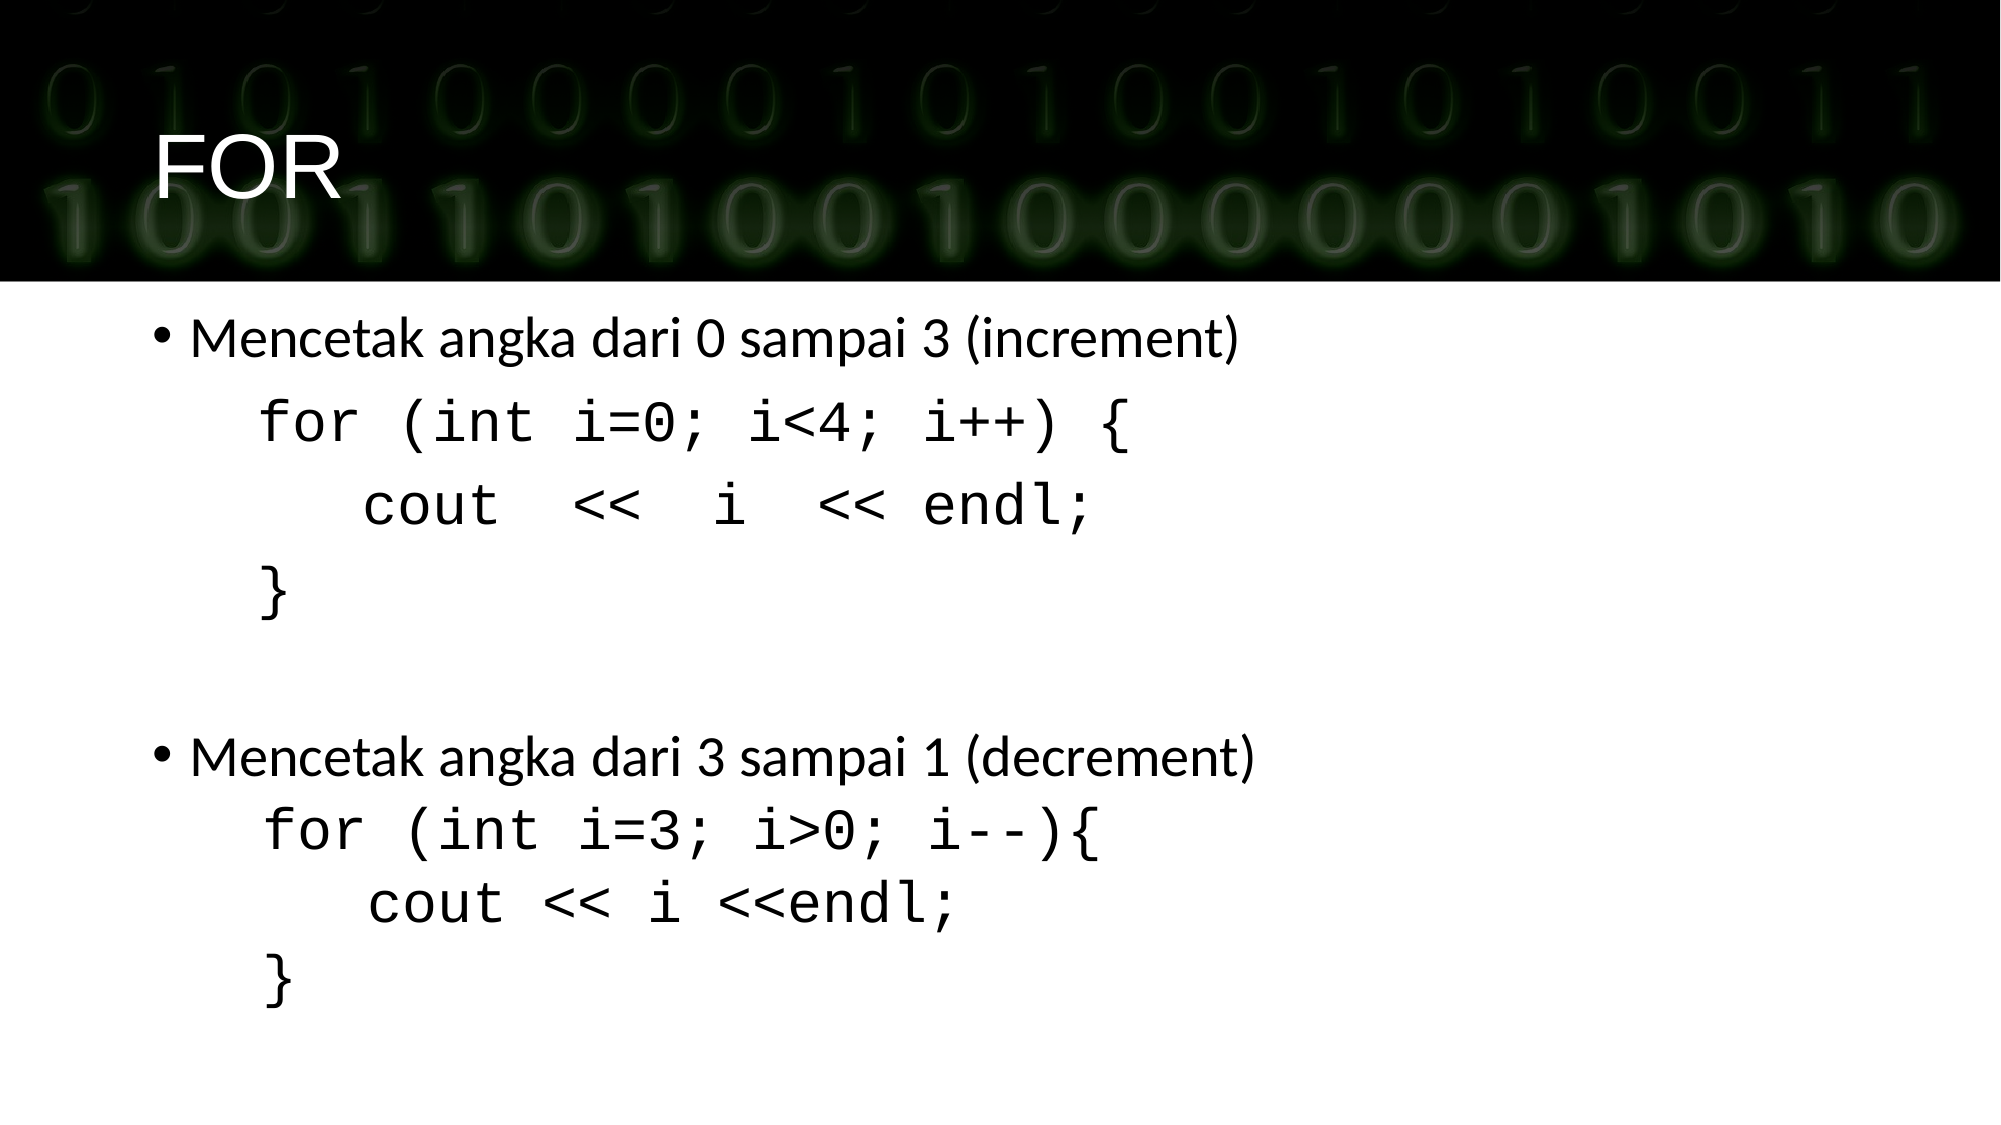

FOR
Mencetak angka dari 0 sampai 3 (increment)
   for (int i=0; i<4; i++) {
      cout  <<  i  << endl;
   }

Mencetak angka dari 3 sampai 1 (decrement)
 for (int i=3; i>0; i--){
    cout << i <<endl;
 }